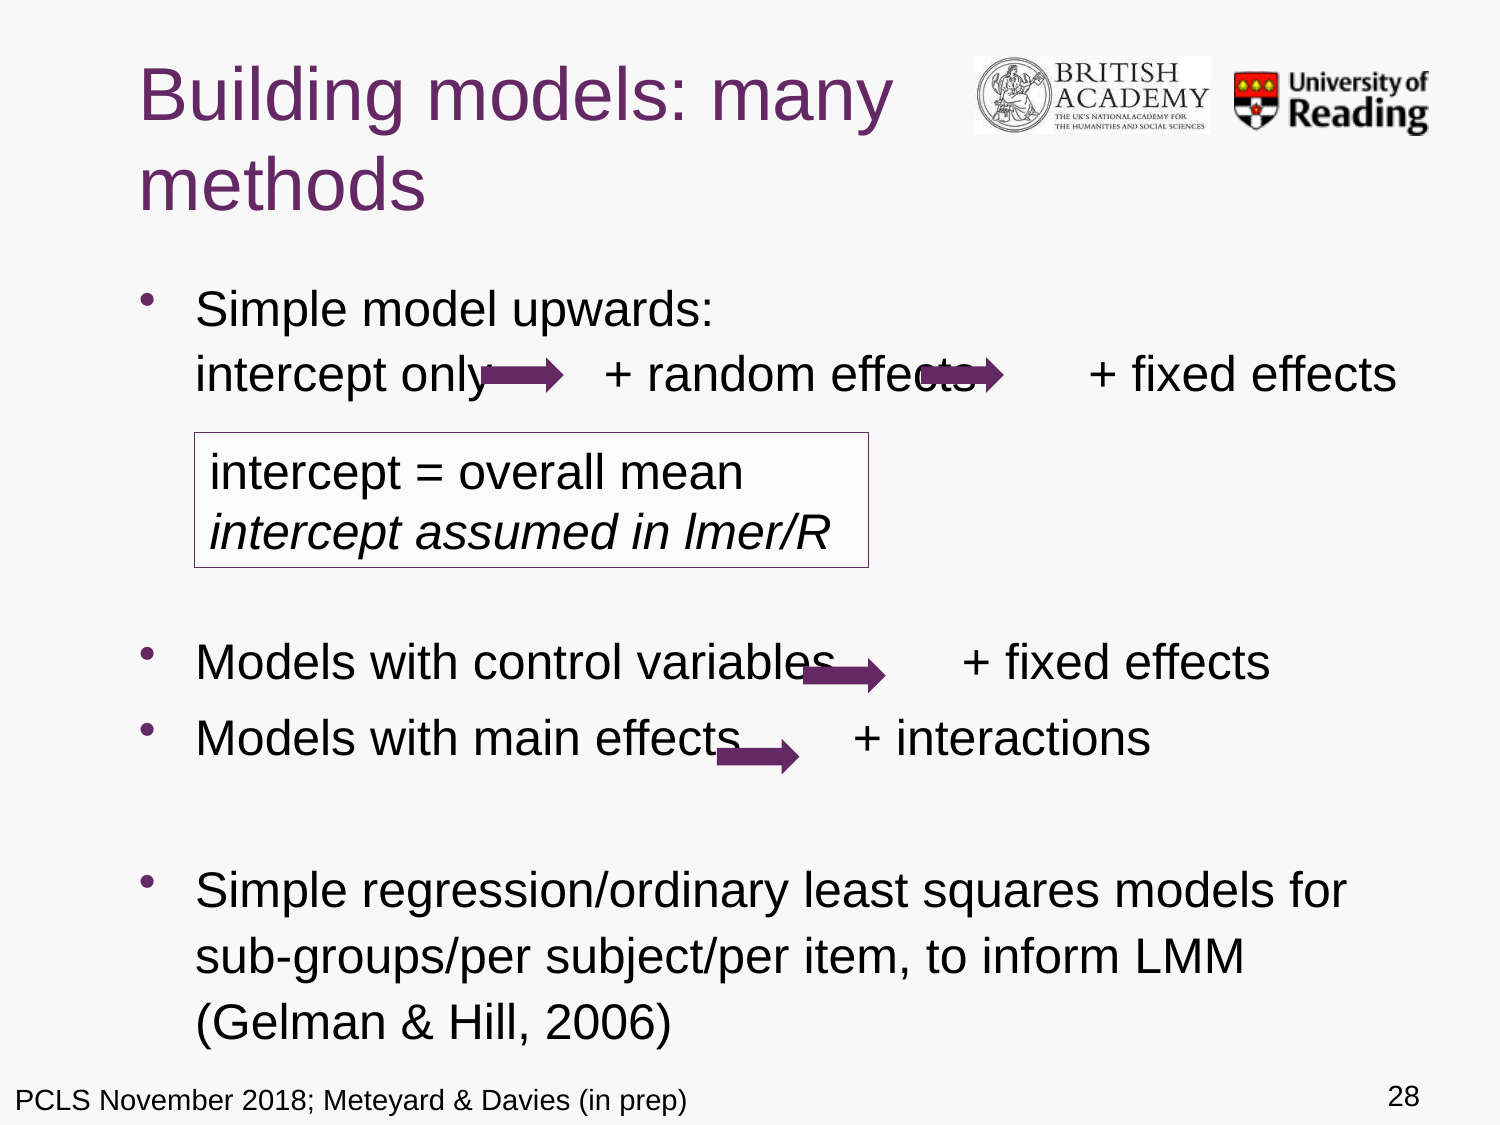

# Building models: many methods
Simple model upwards:
intercept only        + random effects        + fixed effects

Models with control variables         + fixed effects
Models with main effects        + interactions

Simple regression/ordinary least squares models for sub-groups/per subject/per item, to inform LMM (Gelman & Hill, 2006)

intercept = overall mean
intercept assumed in lmer/R

28